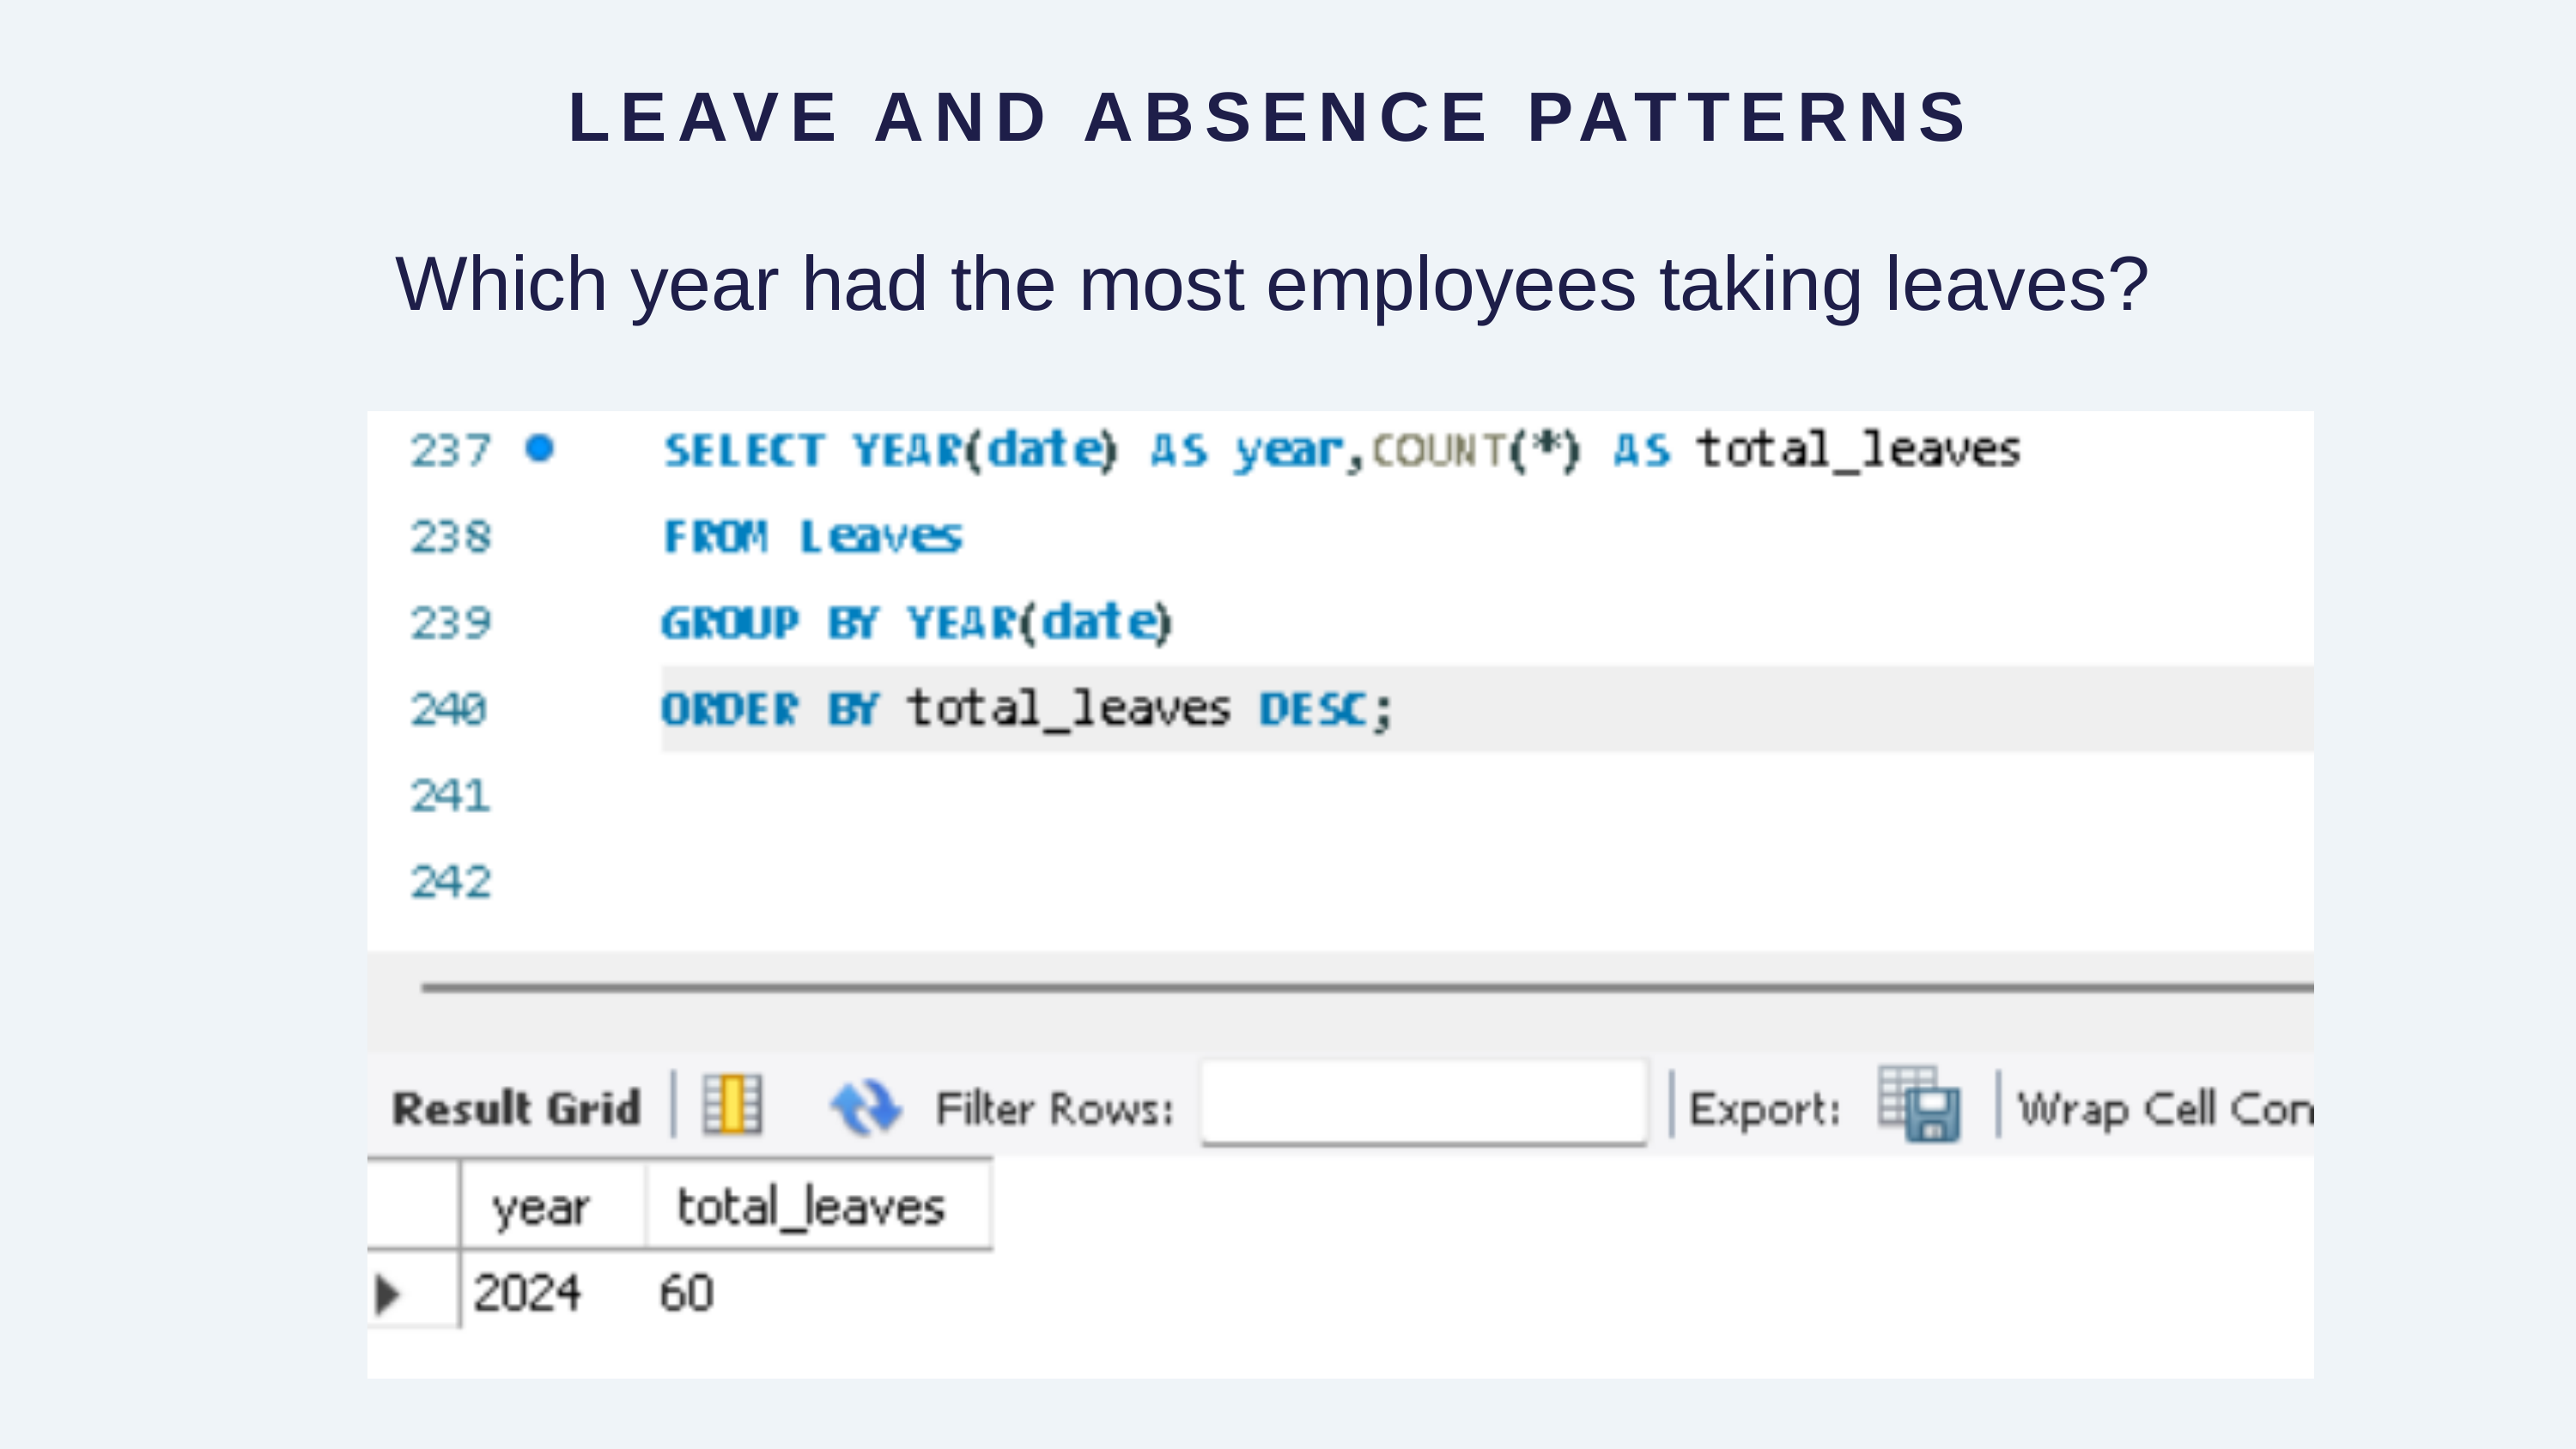

LEAVE AND ABSENCE PATTERNS

Which year had the most employees taking leaves?